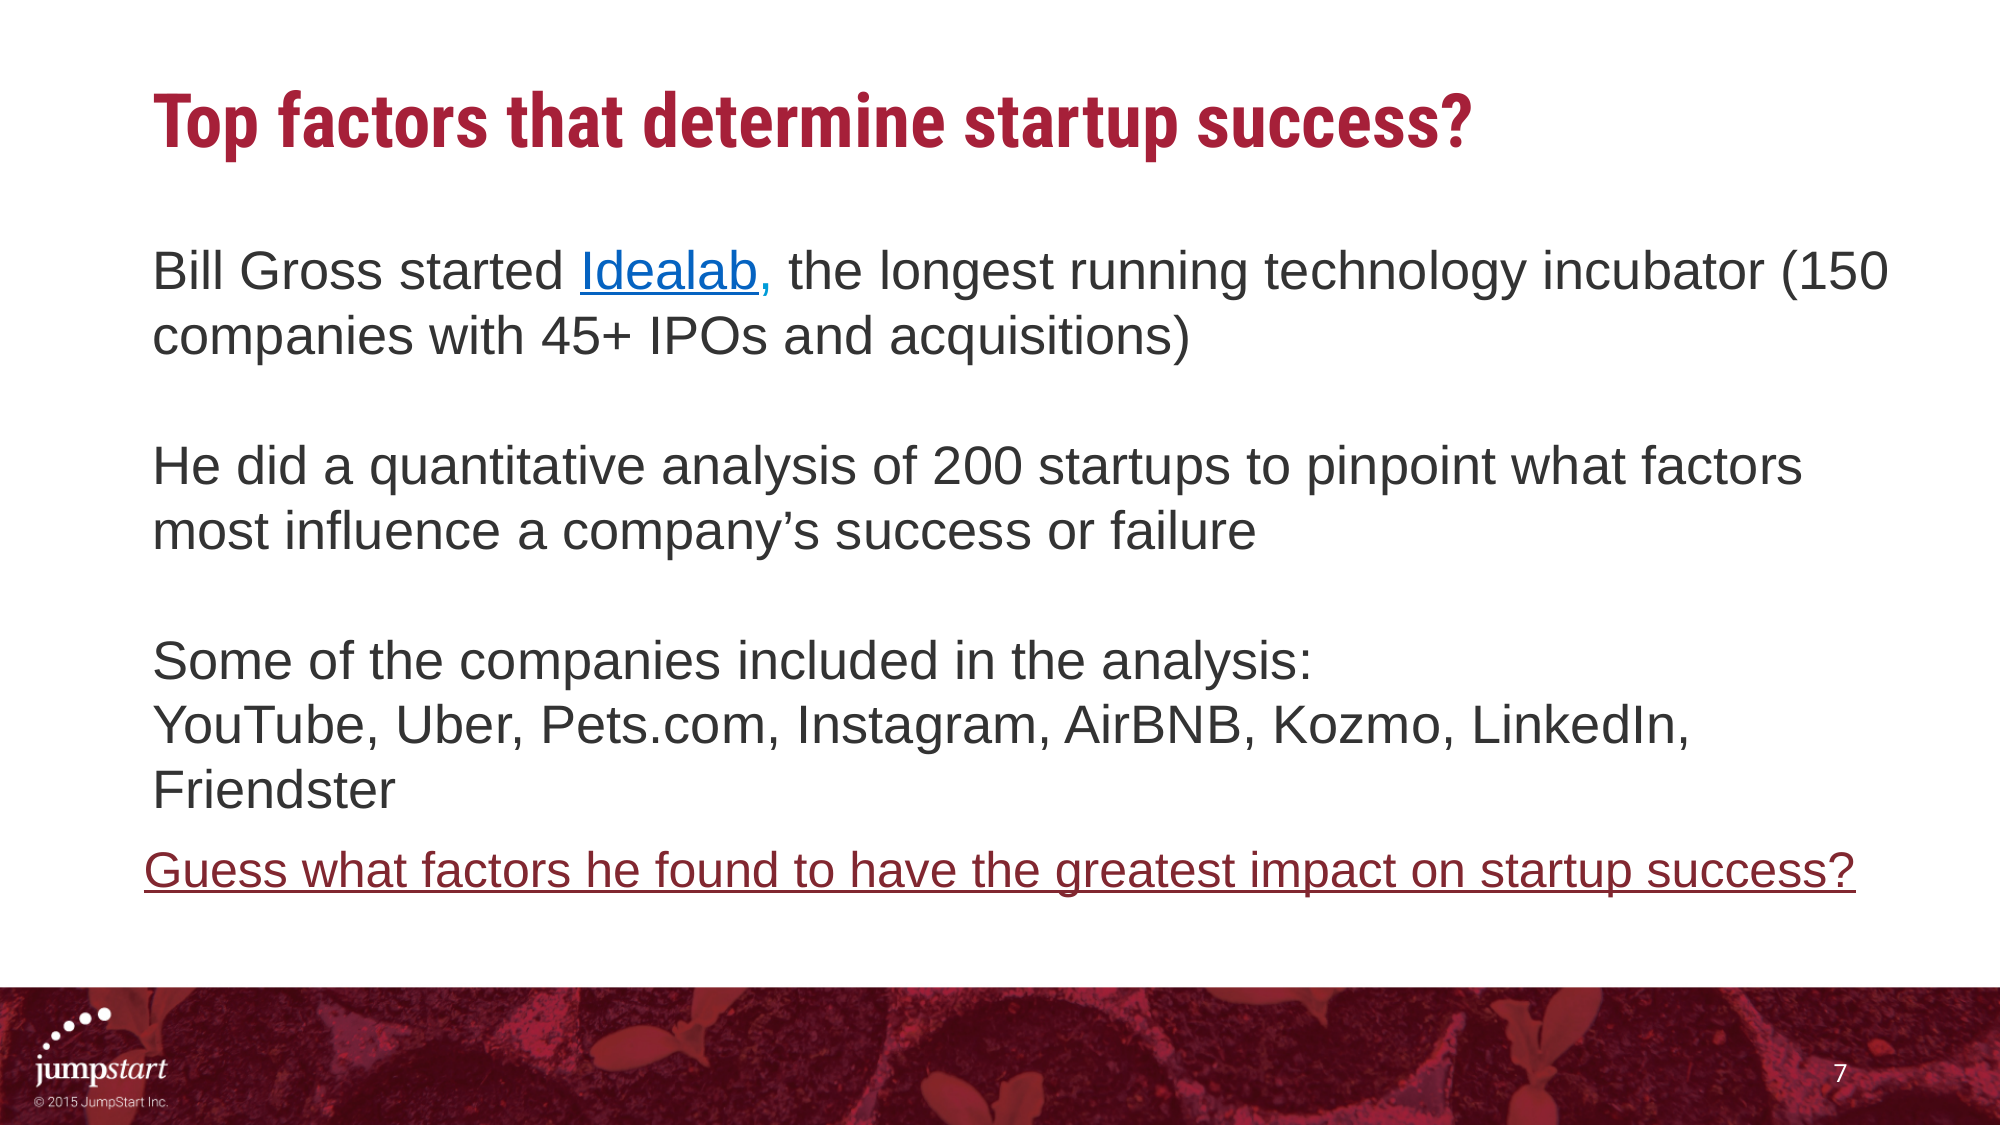

# Top factors that determine startup success?
Bill Gross started Idealab, the longest running technology incubator (150 companies with 45+ IPOs and acquisitions)

He did a quantitative analysis of 200 startups to pinpoint what factors most influence a company’s success or failure

Some of the companies included in the analysis:
YouTube, Uber, Pets.com, Instagram, AirBNB, Kozmo, LinkedIn, Friendster
Guess what factors he found to have the greatest impact on startup success?
7